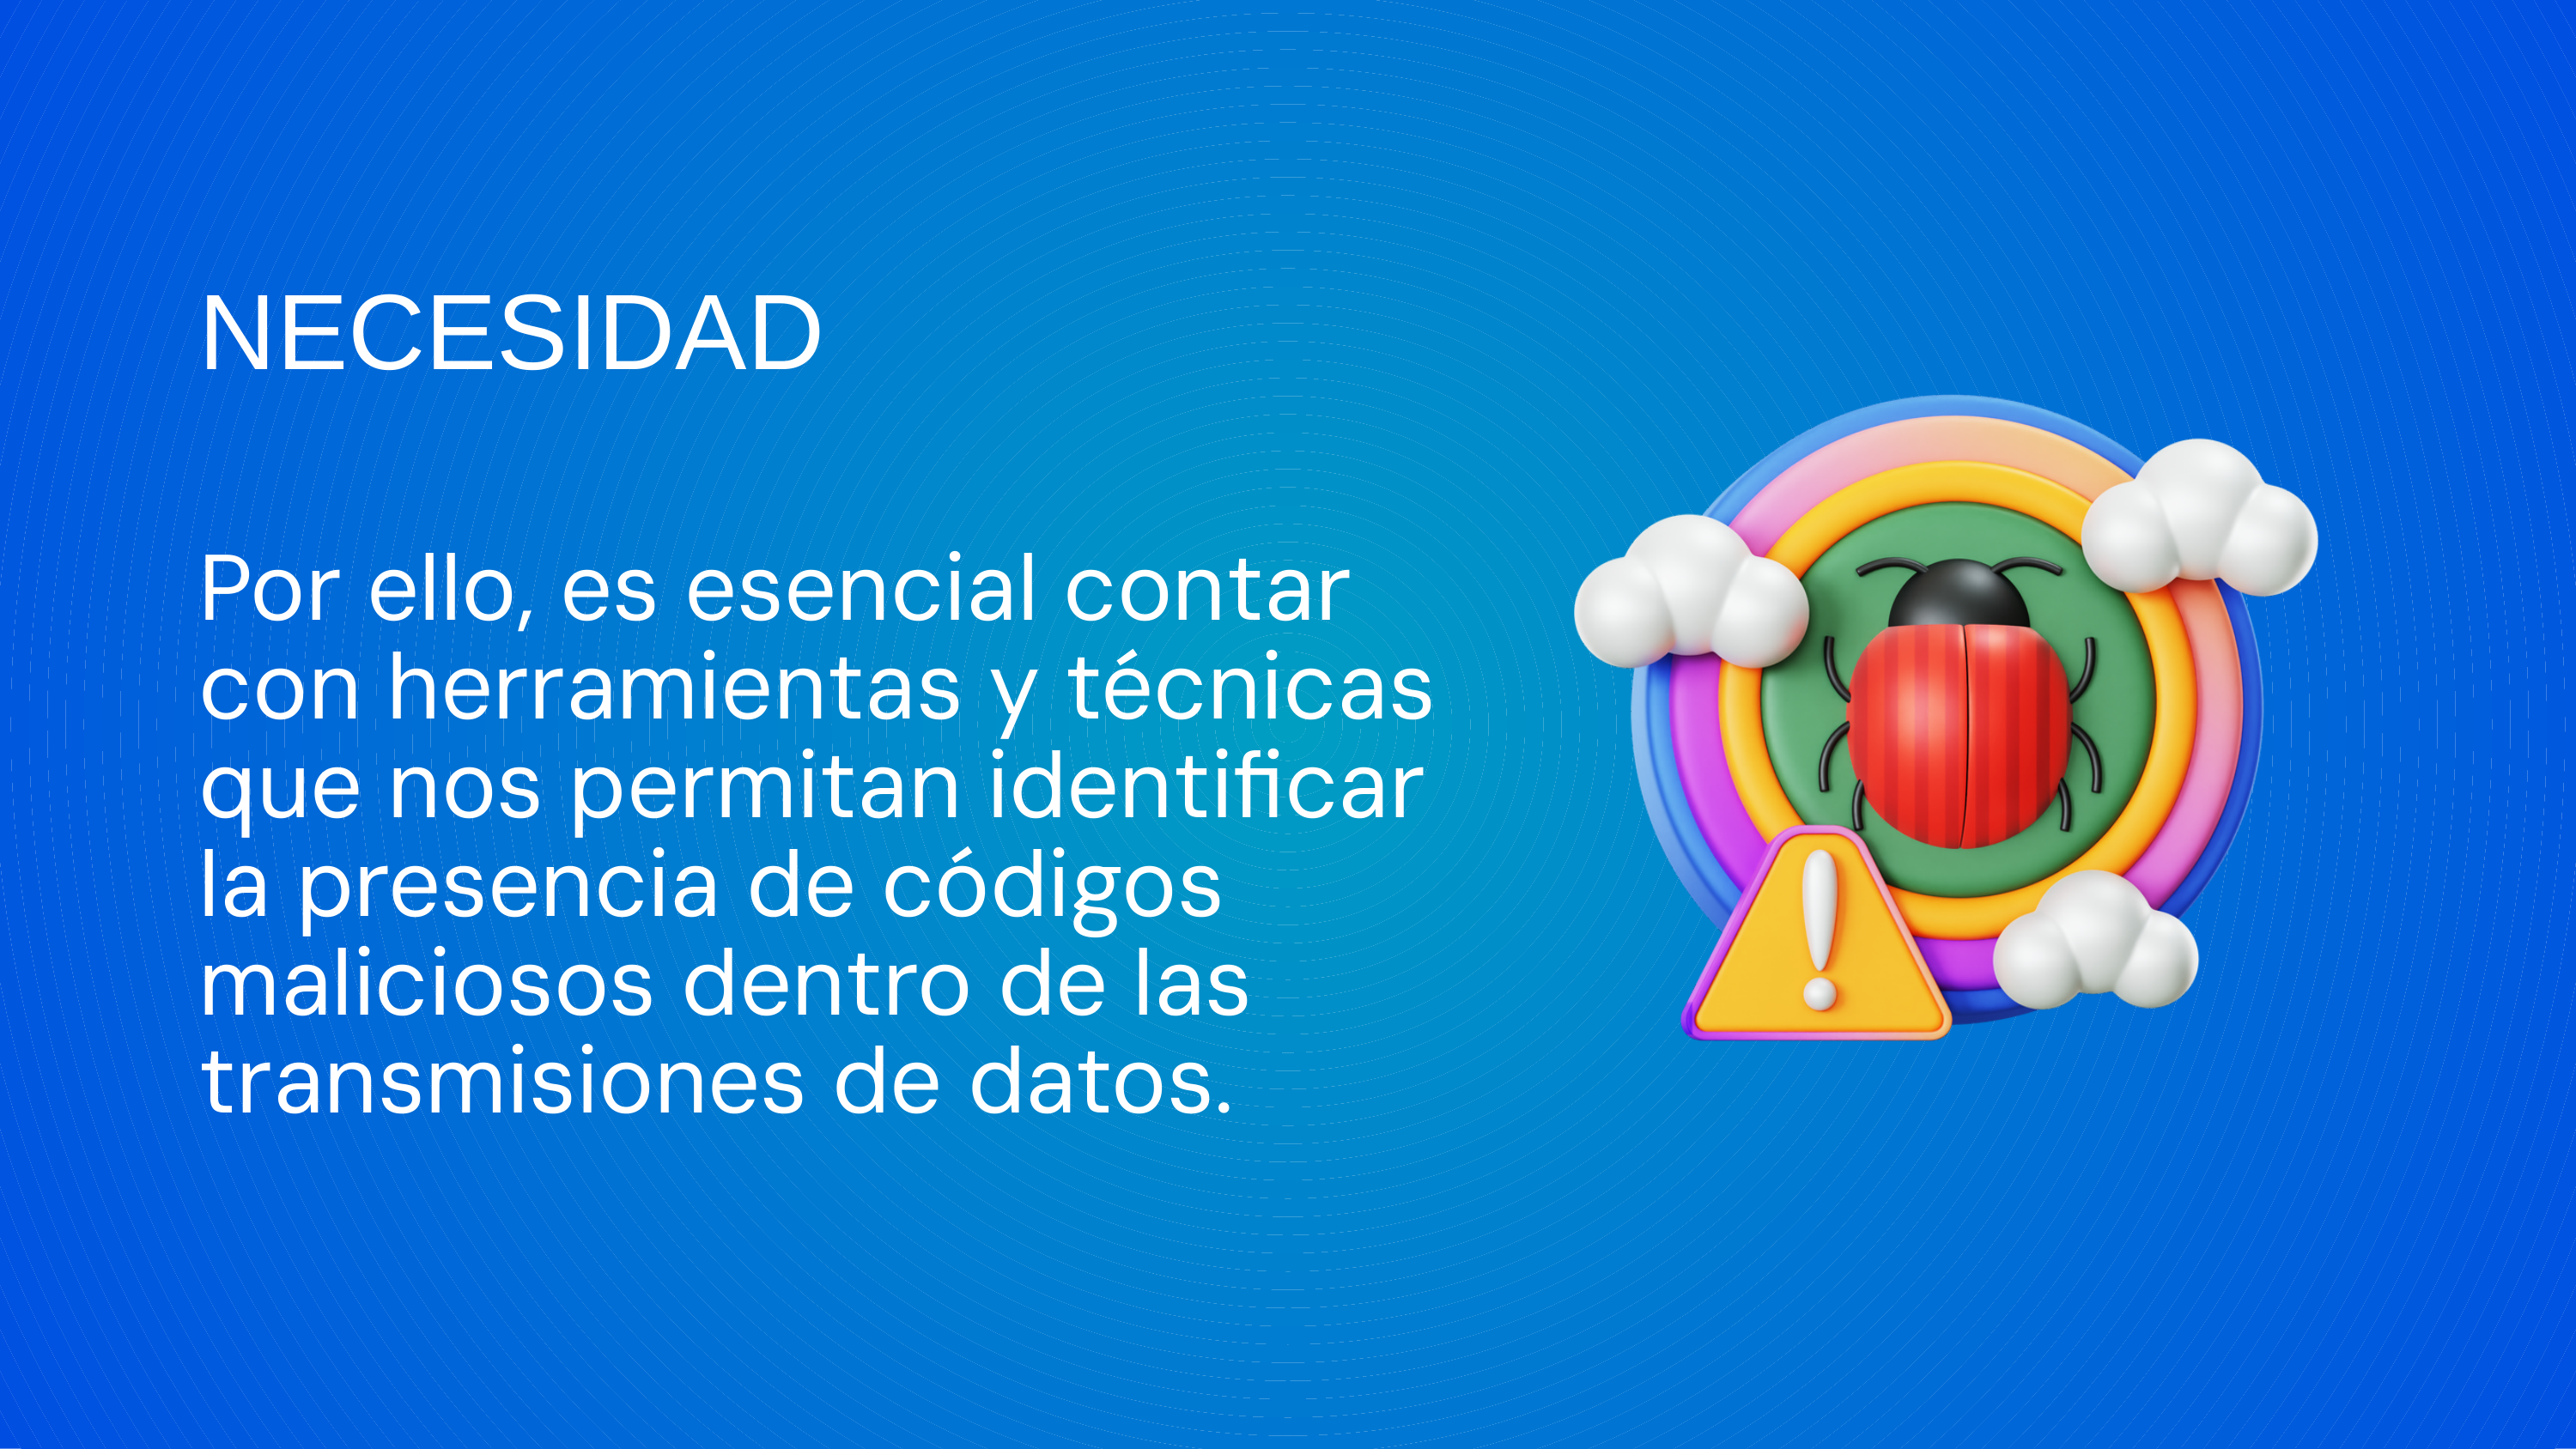

NECESIDAD

Por ello, es esencial contar con herramientas y técnicas que nos permitan identificar la presencia de códigos maliciosos dentro de las transmisiones de datos.